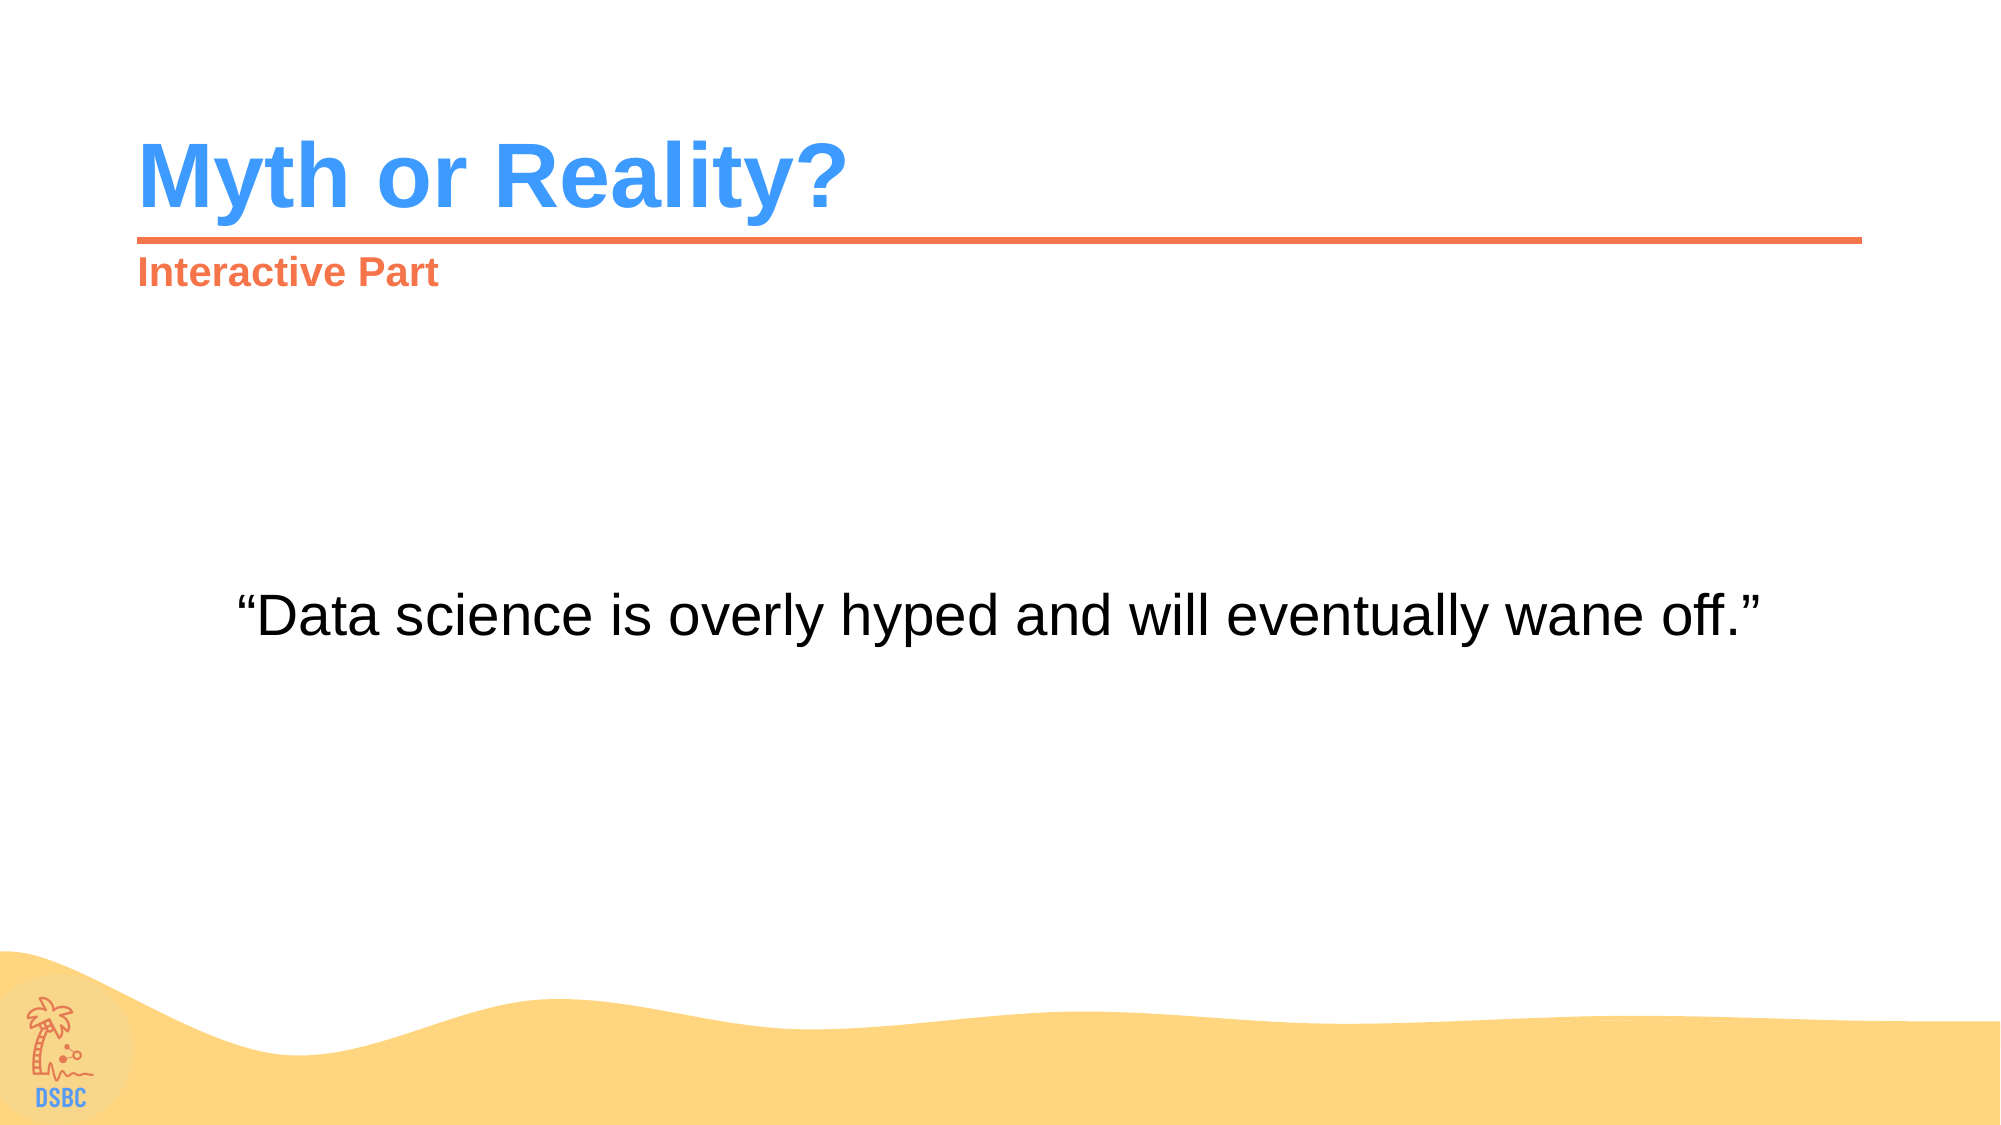

# Myth or Reality?
Interactive Part

“Data science is overly hyped and will eventually wane off.”